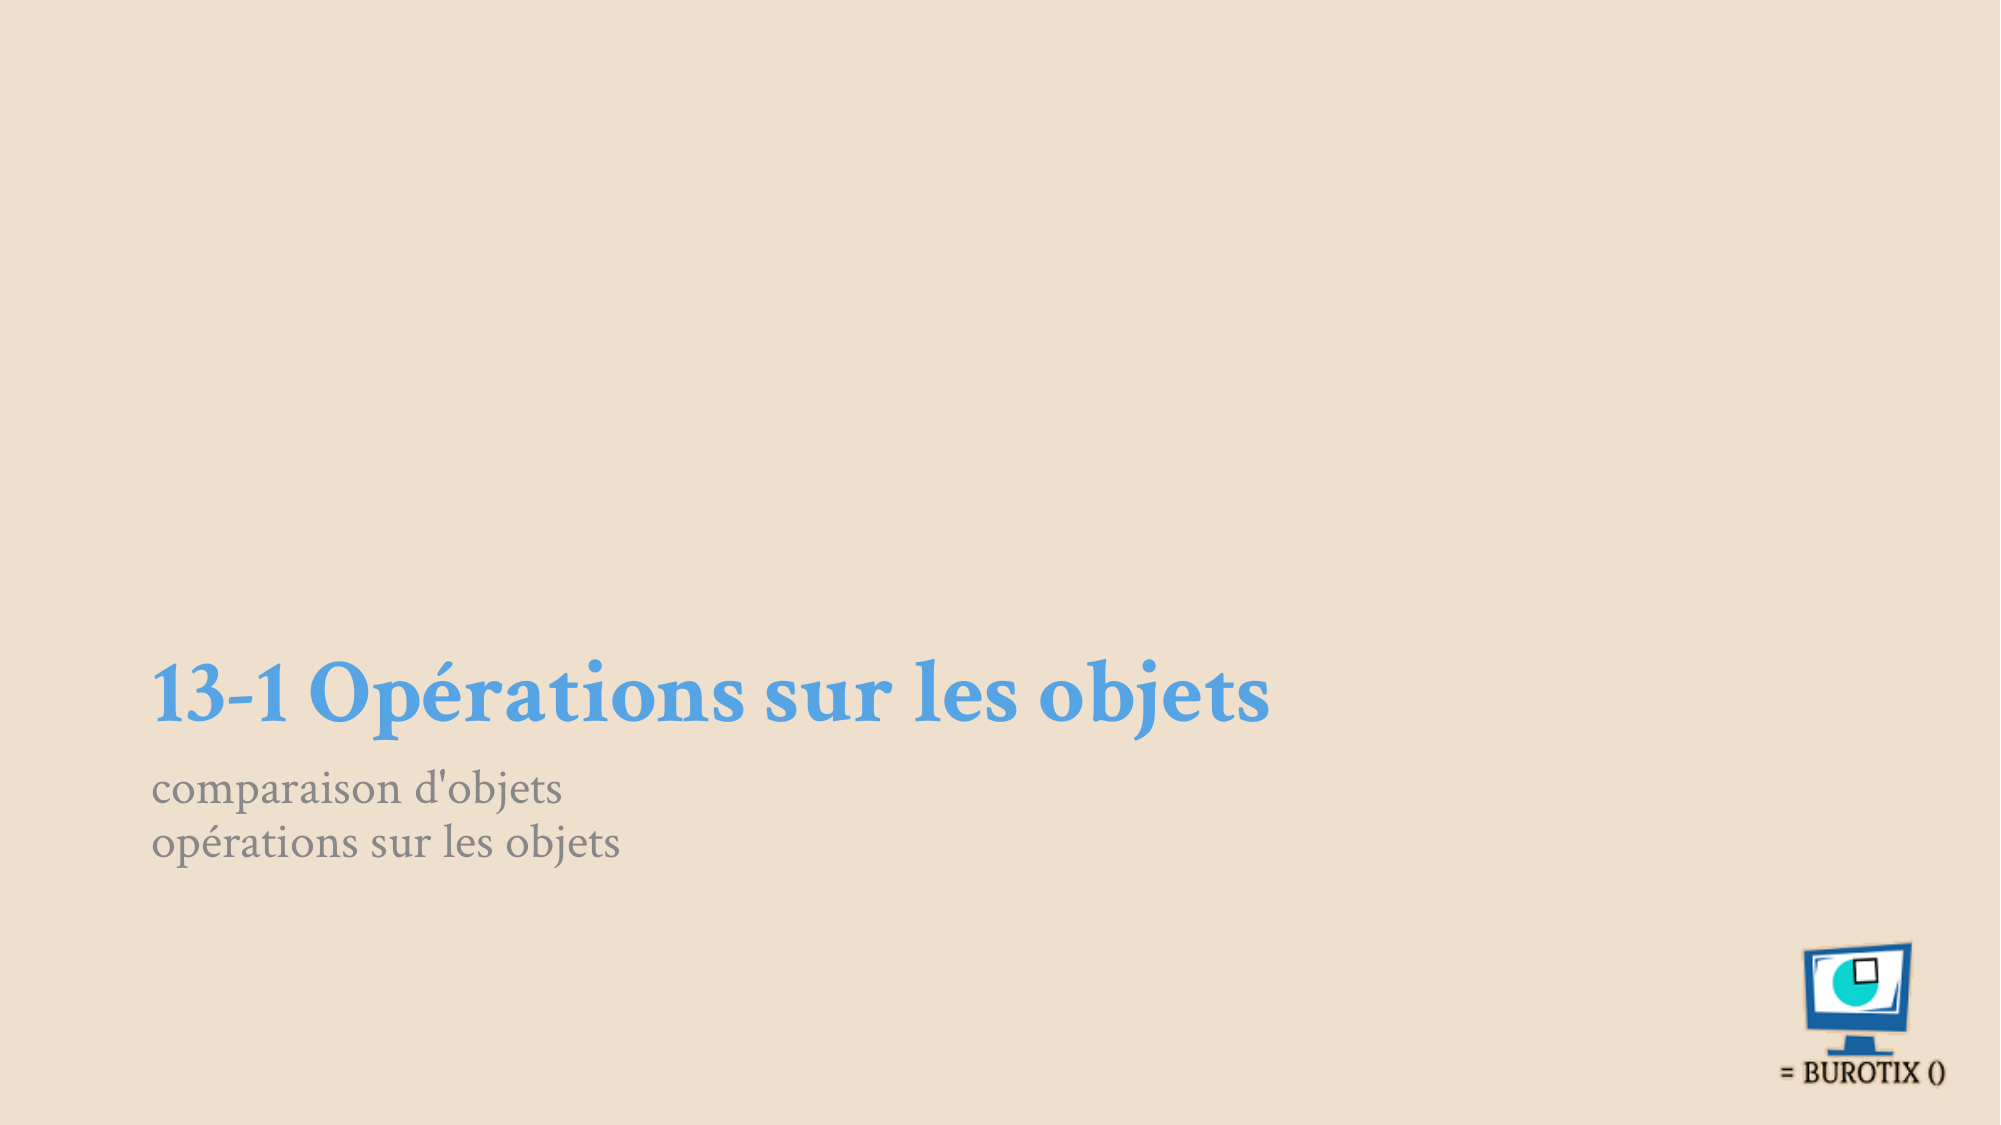

# 13-1 Opérations sur les objets
comparaison d'objets
opérations sur les objets